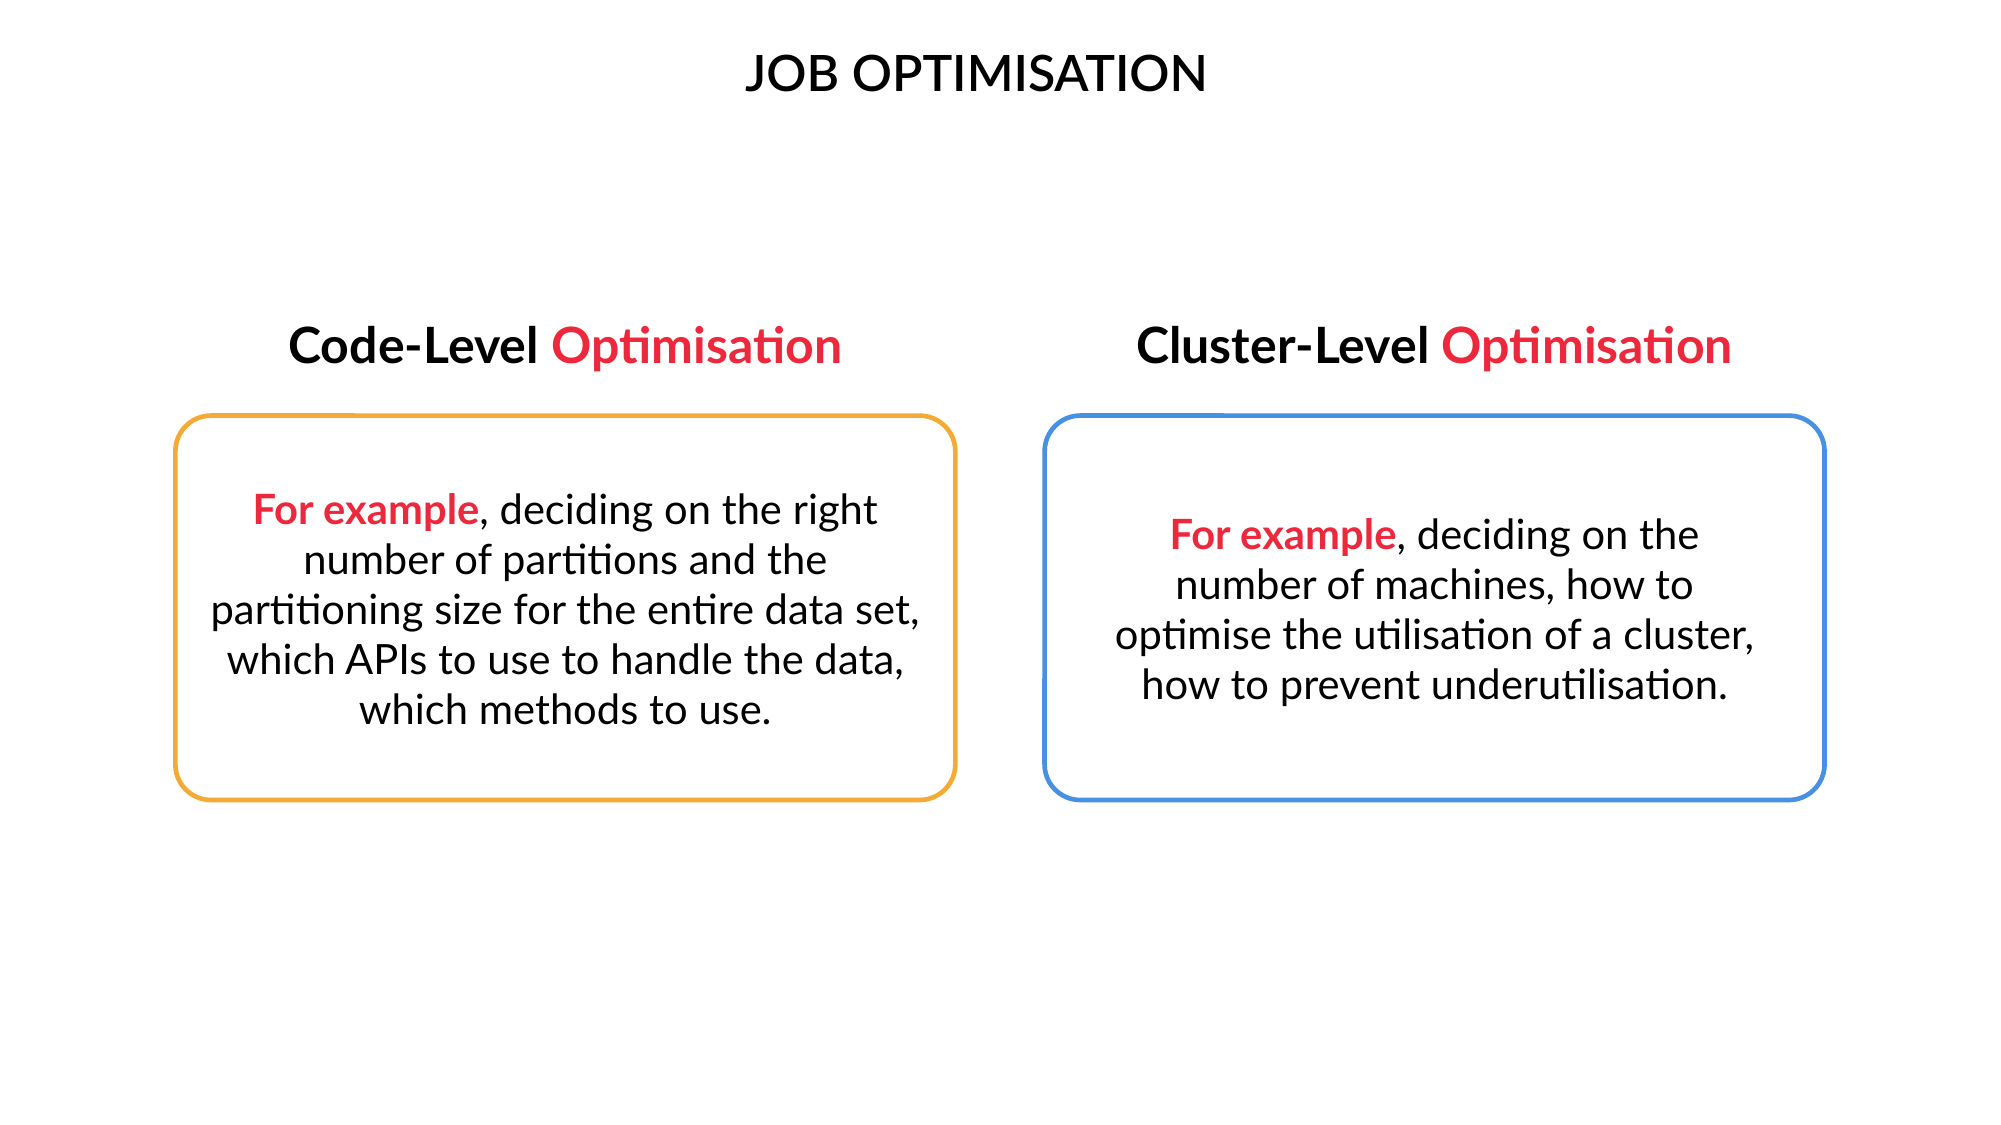

JOB OPTIMISATION
Code-Level Optimisation
Cluster-Level Optimisation
For example, deciding on the right number of partitions and the partitioning size for the entire data set, which APIs to use to handle the data, which methods to use.
For example, deciding on the
number of machines, how to
optimise the utilisation of a cluster,
how to prevent underutilisation.